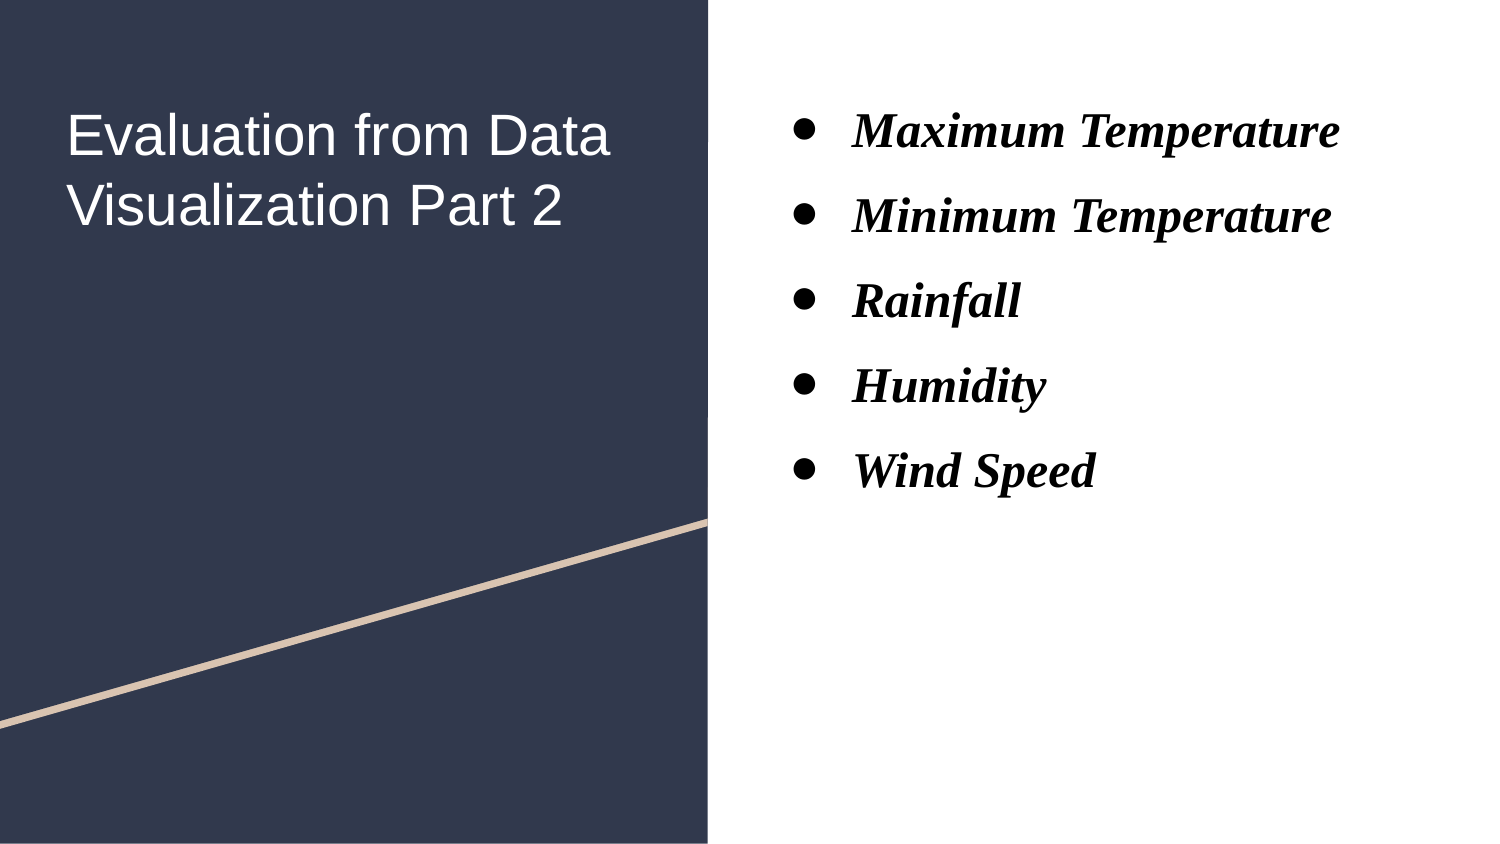

# Evaluation from Data Visualization Part 2
Maximum Temperature
Minimum Temperature
Rainfall
Humidity
Wind Speed